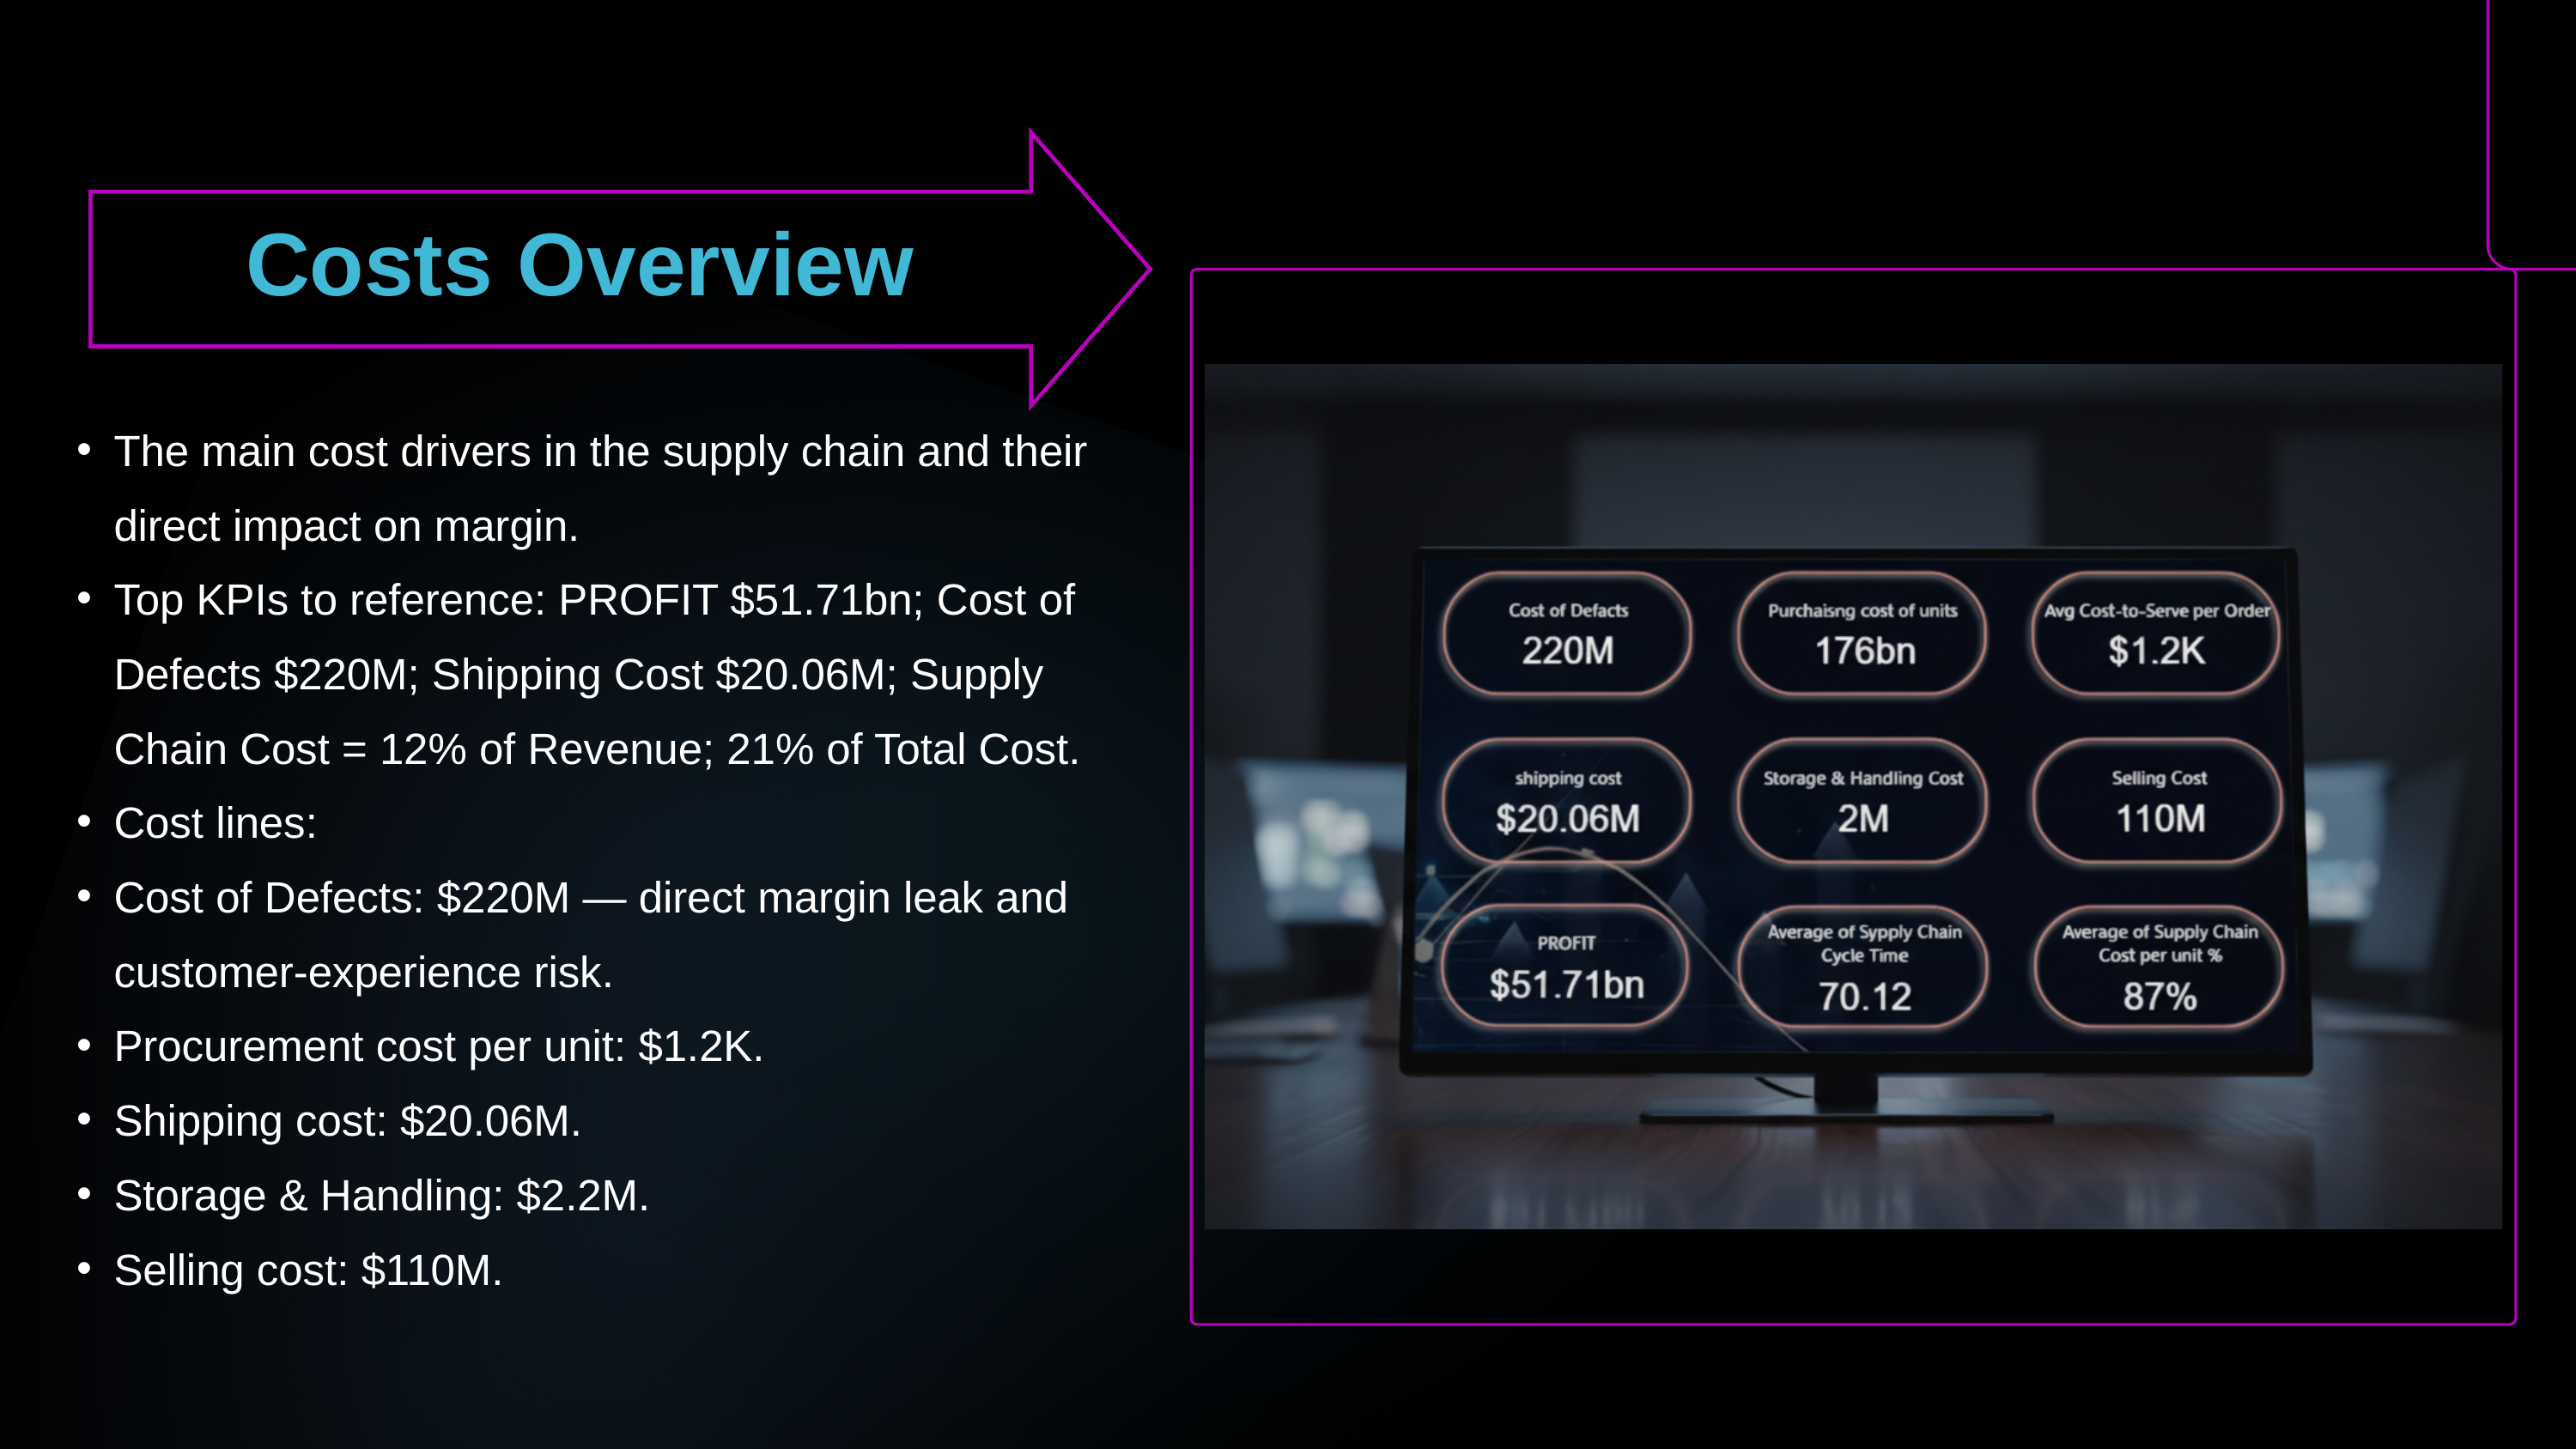

Costs Overview

The main cost drivers in the supply chain and their direct impact on margin.
Top KPIs to reference: PROFIT $51.71bn; Cost of Defects $220M; Shipping Cost $20.06M; Supply Chain Cost = 12% of Revenue; 21% of Total Cost.
Cost lines:
Cost of Defects: $220M — direct margin leak and customer‑experience risk.
Procurement cost per unit: $1.2K.
Shipping cost: $20.06M.
Storage & Handling: $2.2M.
Selling cost: $110M.